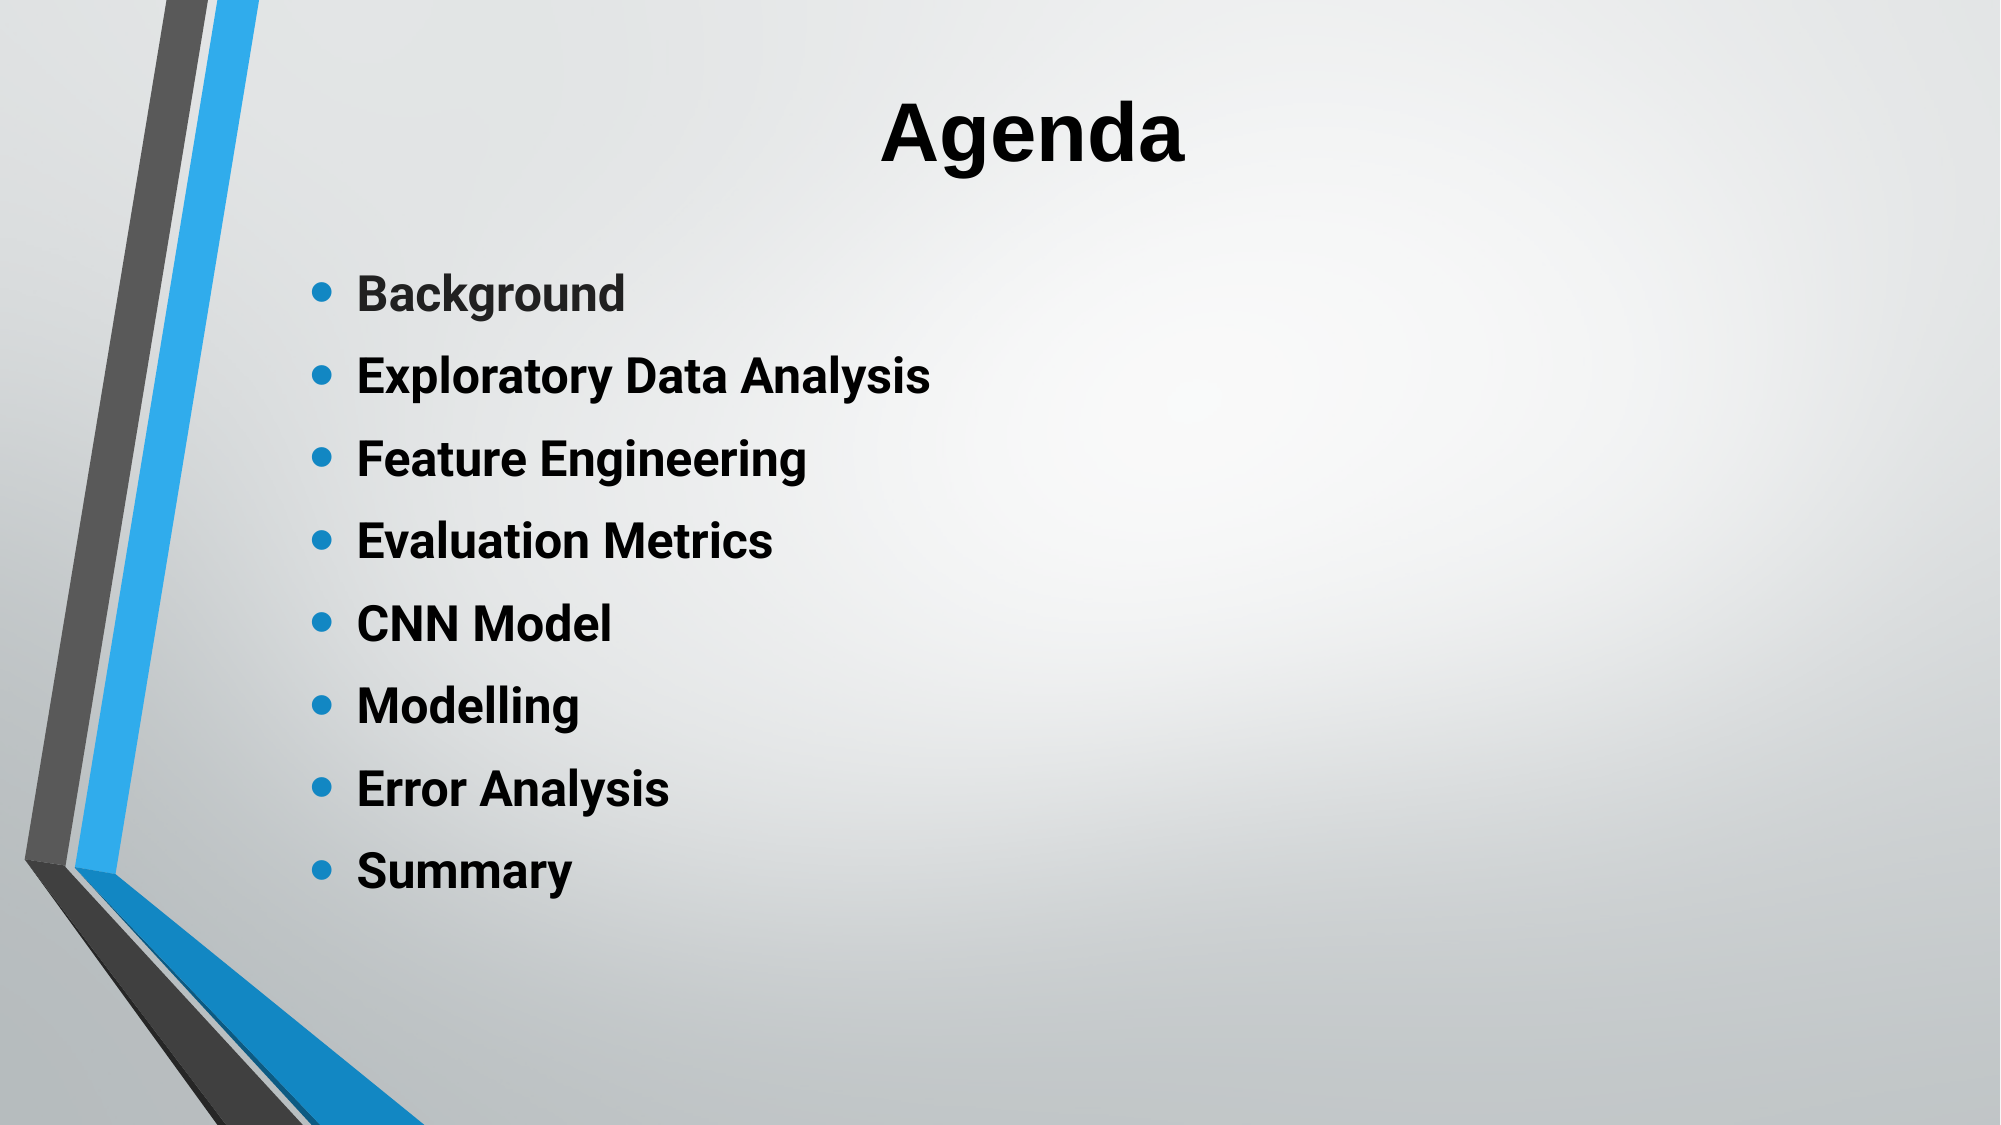

# Agenda
Background
Exploratory Data Analysis
Feature Engineering
Evaluation Metrics
CNN Model
Modelling
Error Analysis
Summary